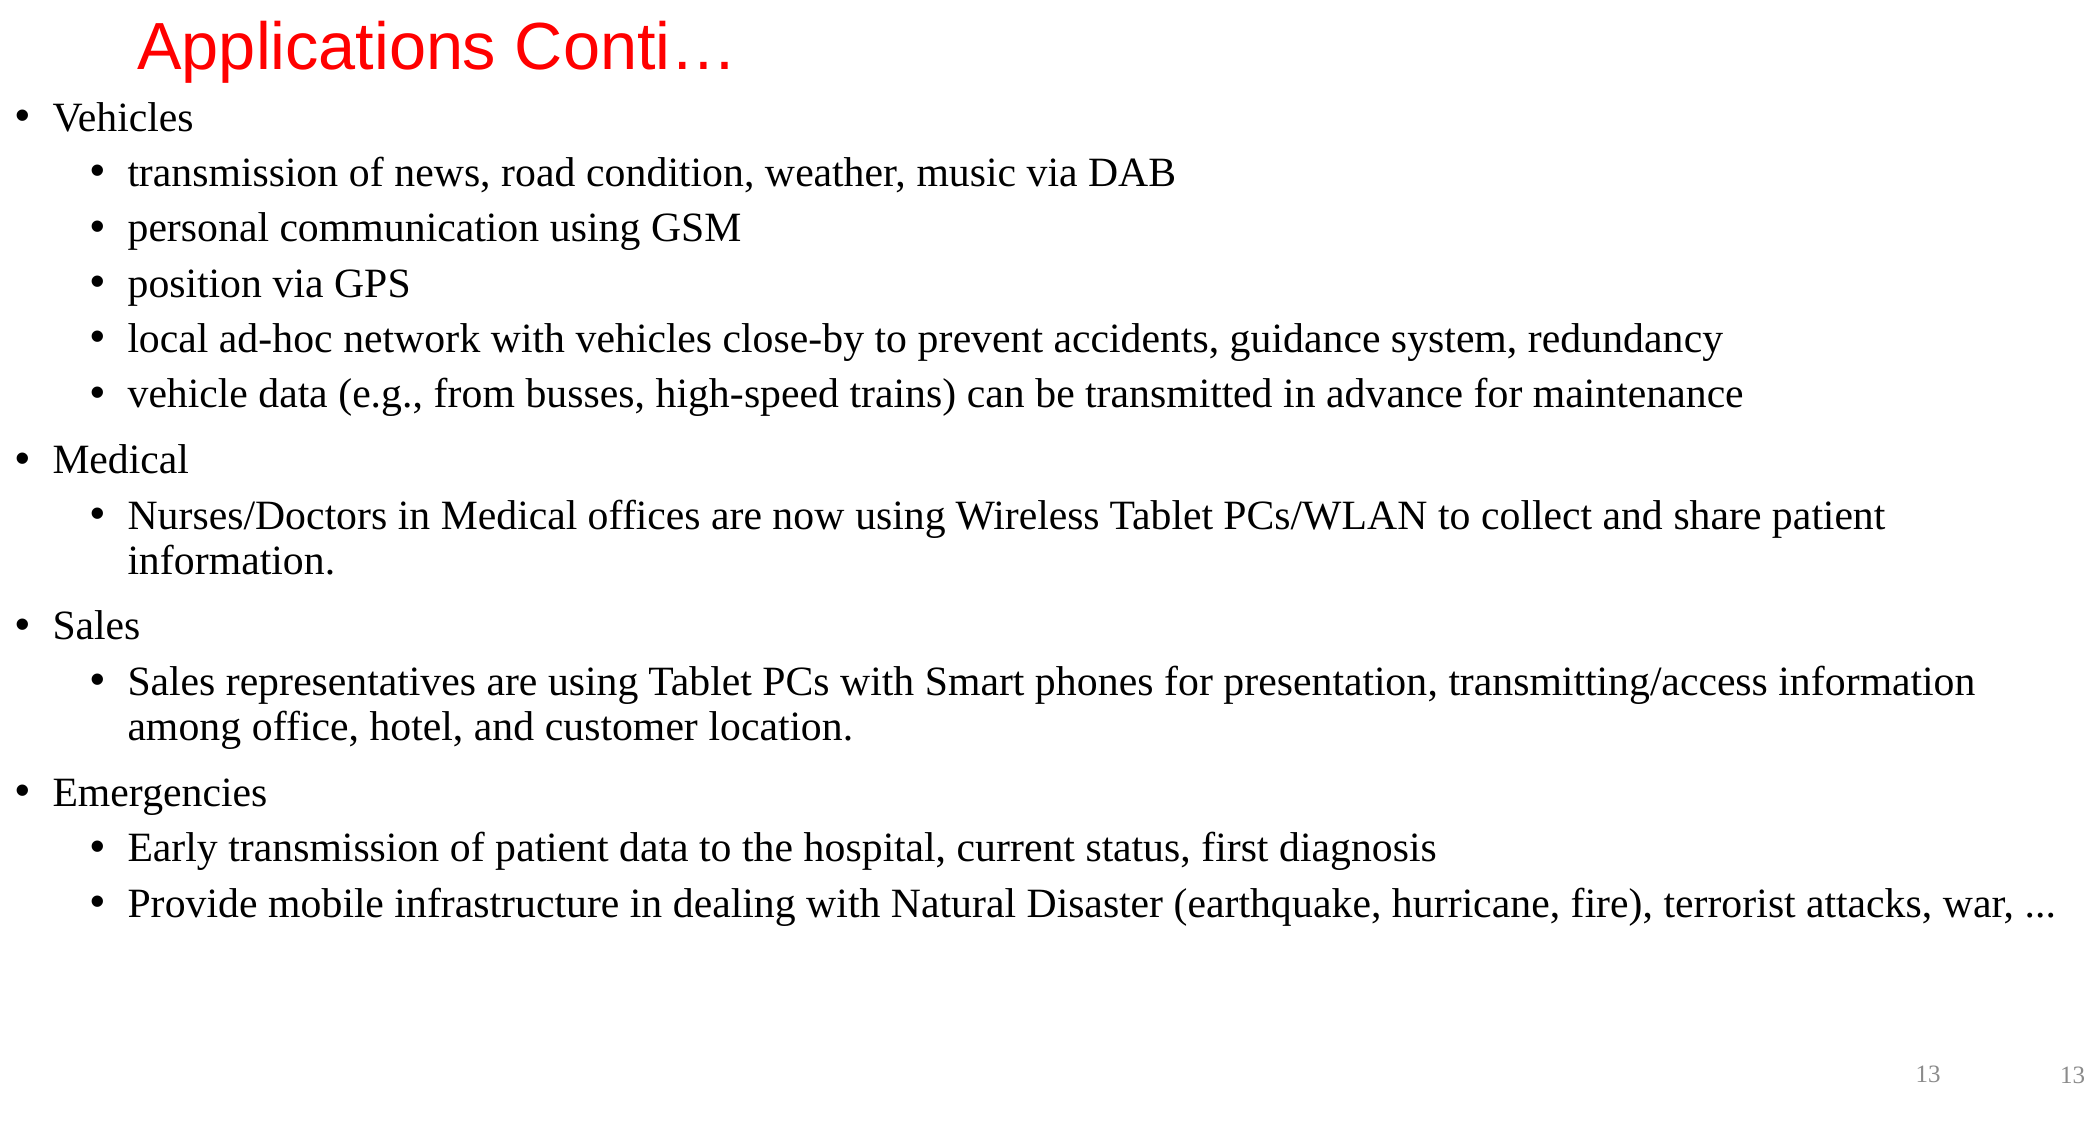

# Applications Conti…
Vehicles
transmission of news, road condition, weather, music via DAB
personal communication using GSM
position via GPS
local ad-hoc network with vehicles close-by to prevent accidents, guidance system, redundancy
vehicle data (e.g., from busses, high-speed trains) can be transmitted in advance for maintenance
Medical
Nurses/Doctors in Medical offices are now using Wireless Tablet PCs/WLAN to collect and share patient information.
Sales
Sales representatives are using Tablet PCs with Smart phones for presentation, transmitting/access information among office, hotel, and customer location.
Emergencies
Early transmission of patient data to the hospital, current status, first diagnosis
Provide mobile infrastructure in dealing with Natural Disaster (earthquake, hurricane, fire), terrorist attacks, war, ...
13
13